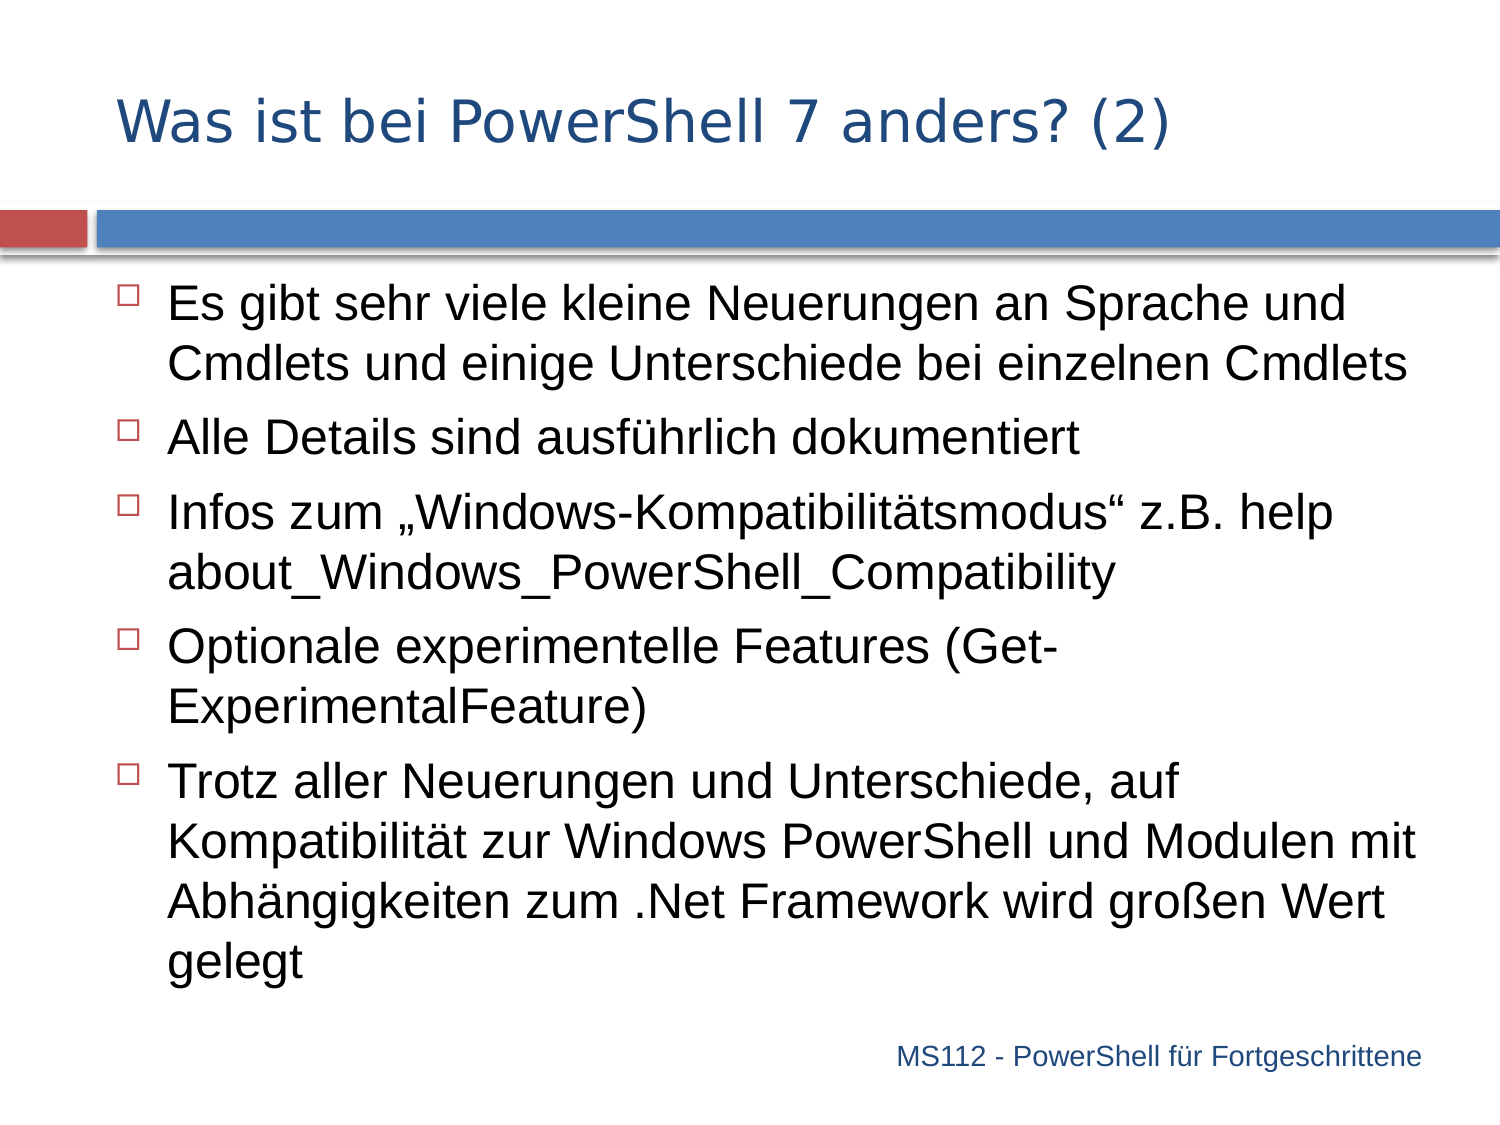

# Was ist bei PowerShell 7 anders? (2)
Es gibt sehr viele kleine Neuerungen an Sprache und Cmdlets und einige Unterschiede bei einzelnen Cmdlets
Alle Details sind ausführlich dokumentiert
Infos zum „Windows-Kompatibilitätsmodus“ z.B. help about_Windows_PowerShell_Compatibility
Optionale experimentelle Features (Get-ExperimentalFeature)
Trotz aller Neuerungen und Unterschiede, auf Kompatibilität zur Windows PowerShell und Modulen mit Abhängigkeiten zum .Net Framework wird großen Wert gelegt

MS112 - PowerShell für Fortgeschrittene